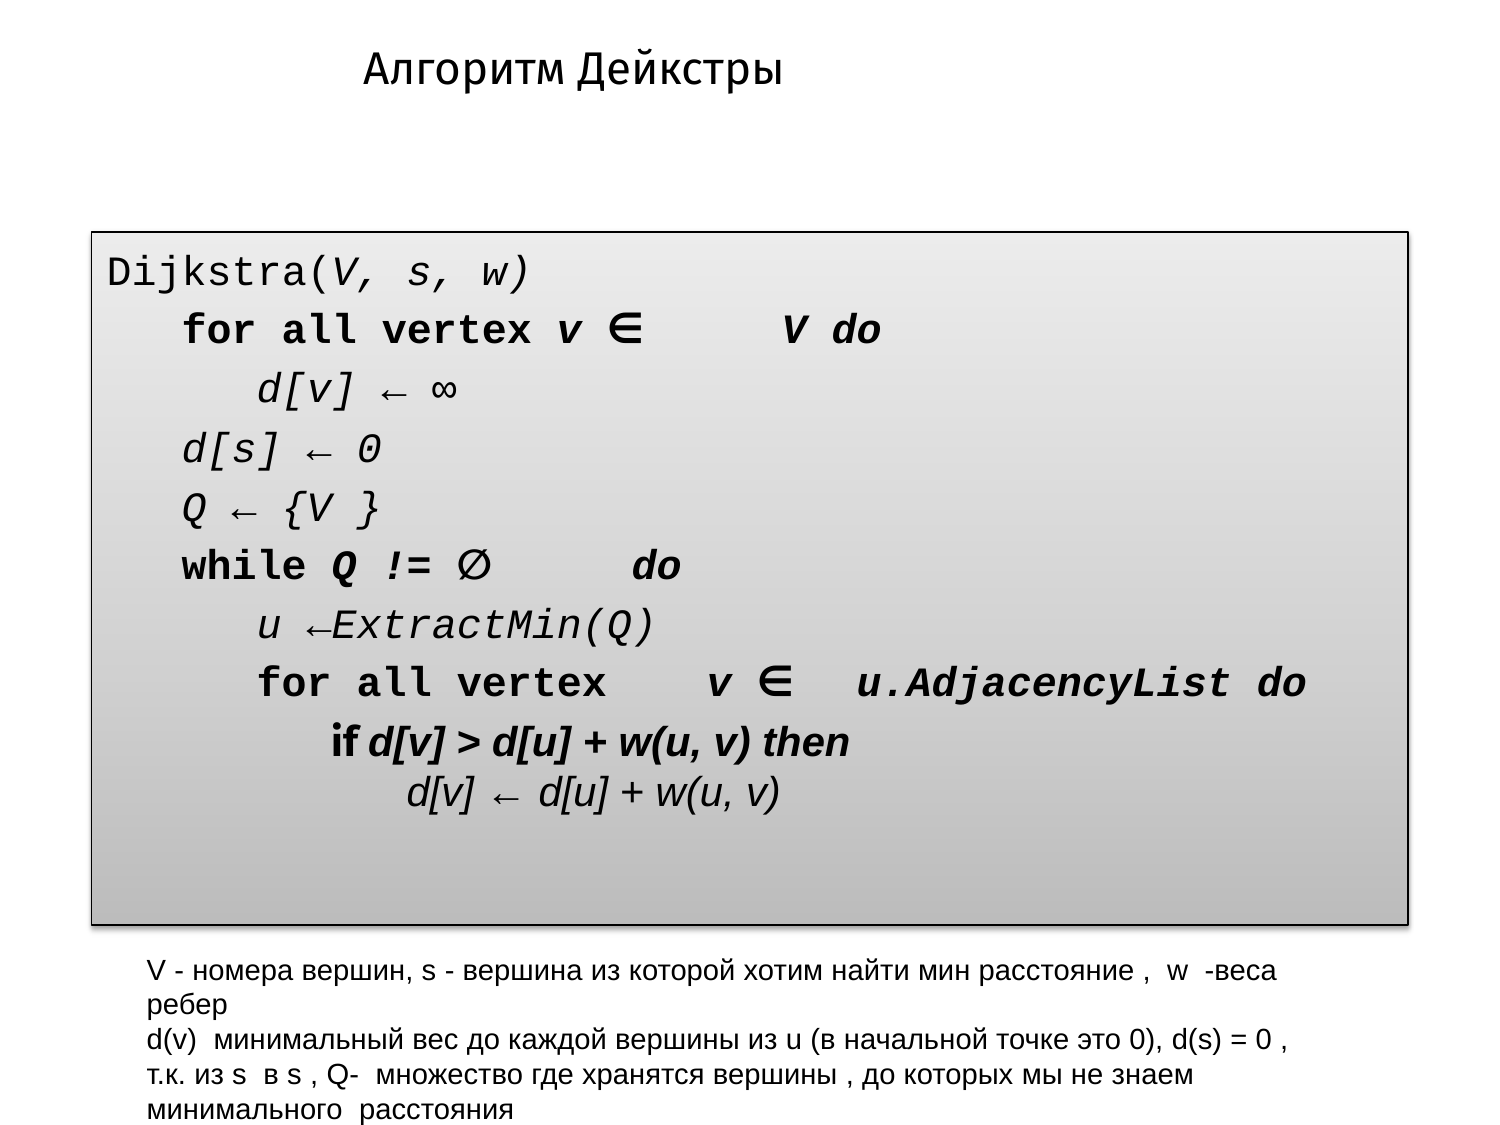

# Алгоритм Дейкстры

Dijkstra(V, s, w)
for all vertex v ∈	V do
d[v] ← ∞
d[s] ← 0
Q ← {V }
while Q != ∅	do
u ←ExtractMin(Q)
for all vertex	v ∈	u.AdjacencyList do
if d[v] > d[u] + w(u, v) then
d[v] ← d[u] + w(u, v)
V - номера вершин, s - вершина из которой хотим найти мин расстояние ,  w  -веса ребер
d(v)  минимальный вес до каждой вершины из u (в начальной точке это 0), d(s) = 0 , т.к. из s  в s , Q-  множество где хранятся вершины , до которых мы не знаем минимального  расстояния